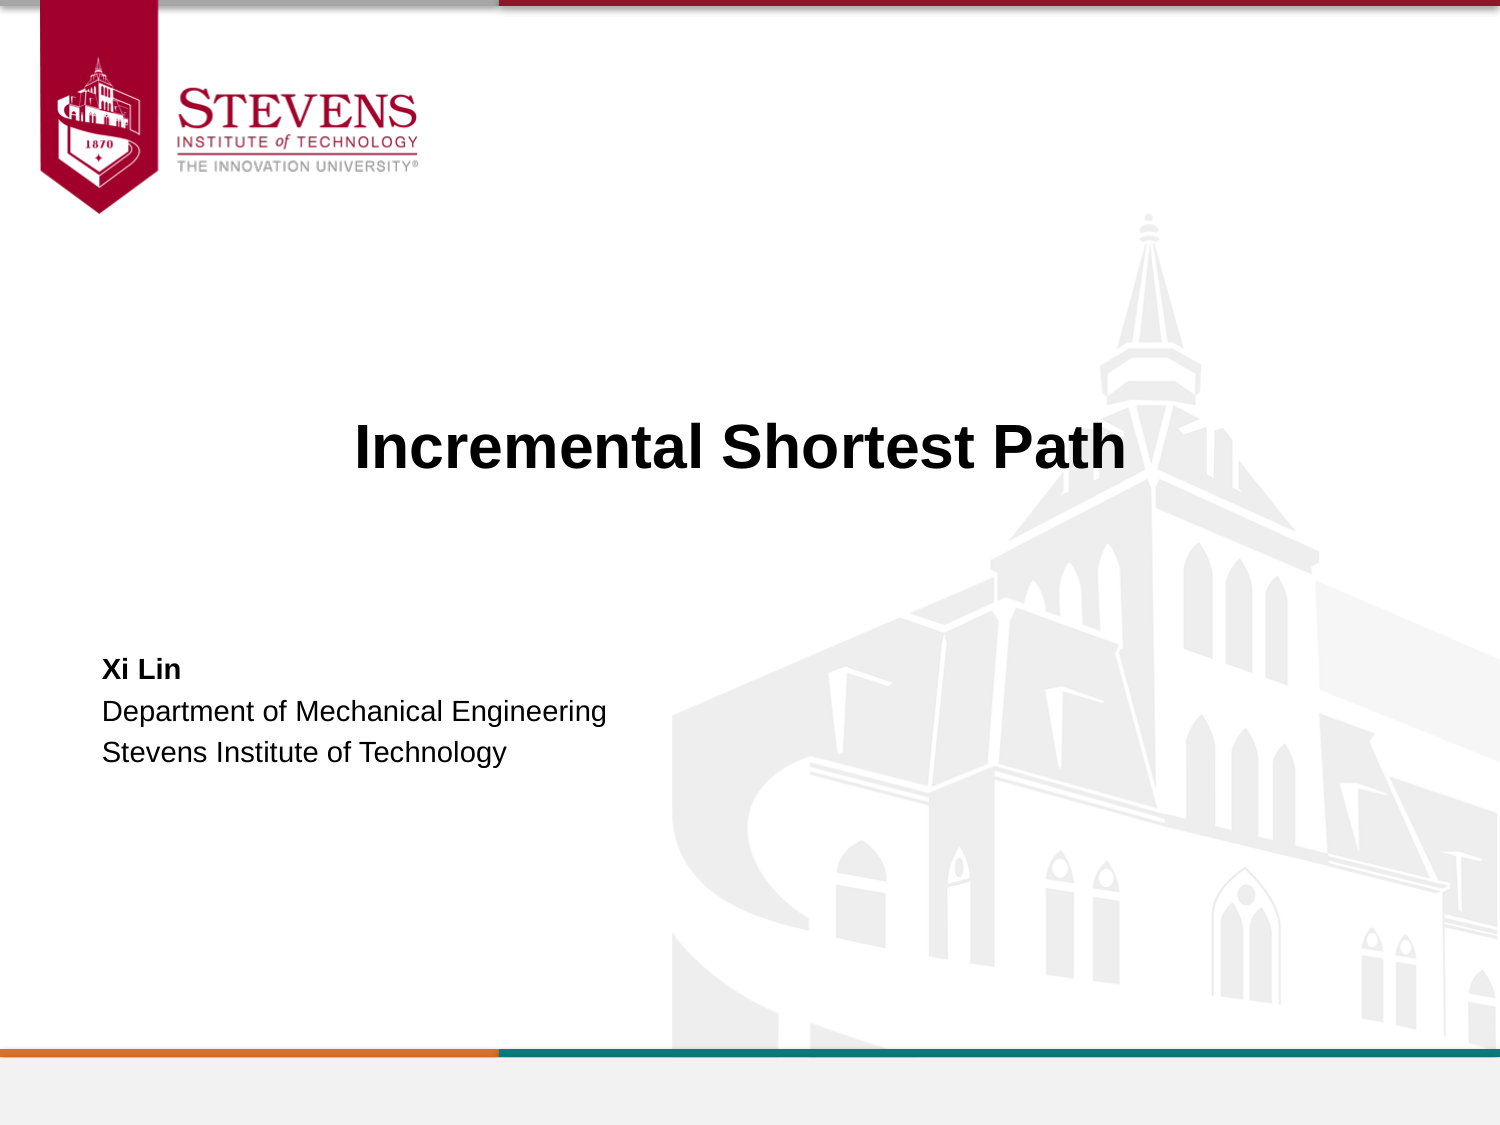

Incremental Shortest Path
Xi Lin
Department of Mechanical Engineering
Stevens Institute of Technology